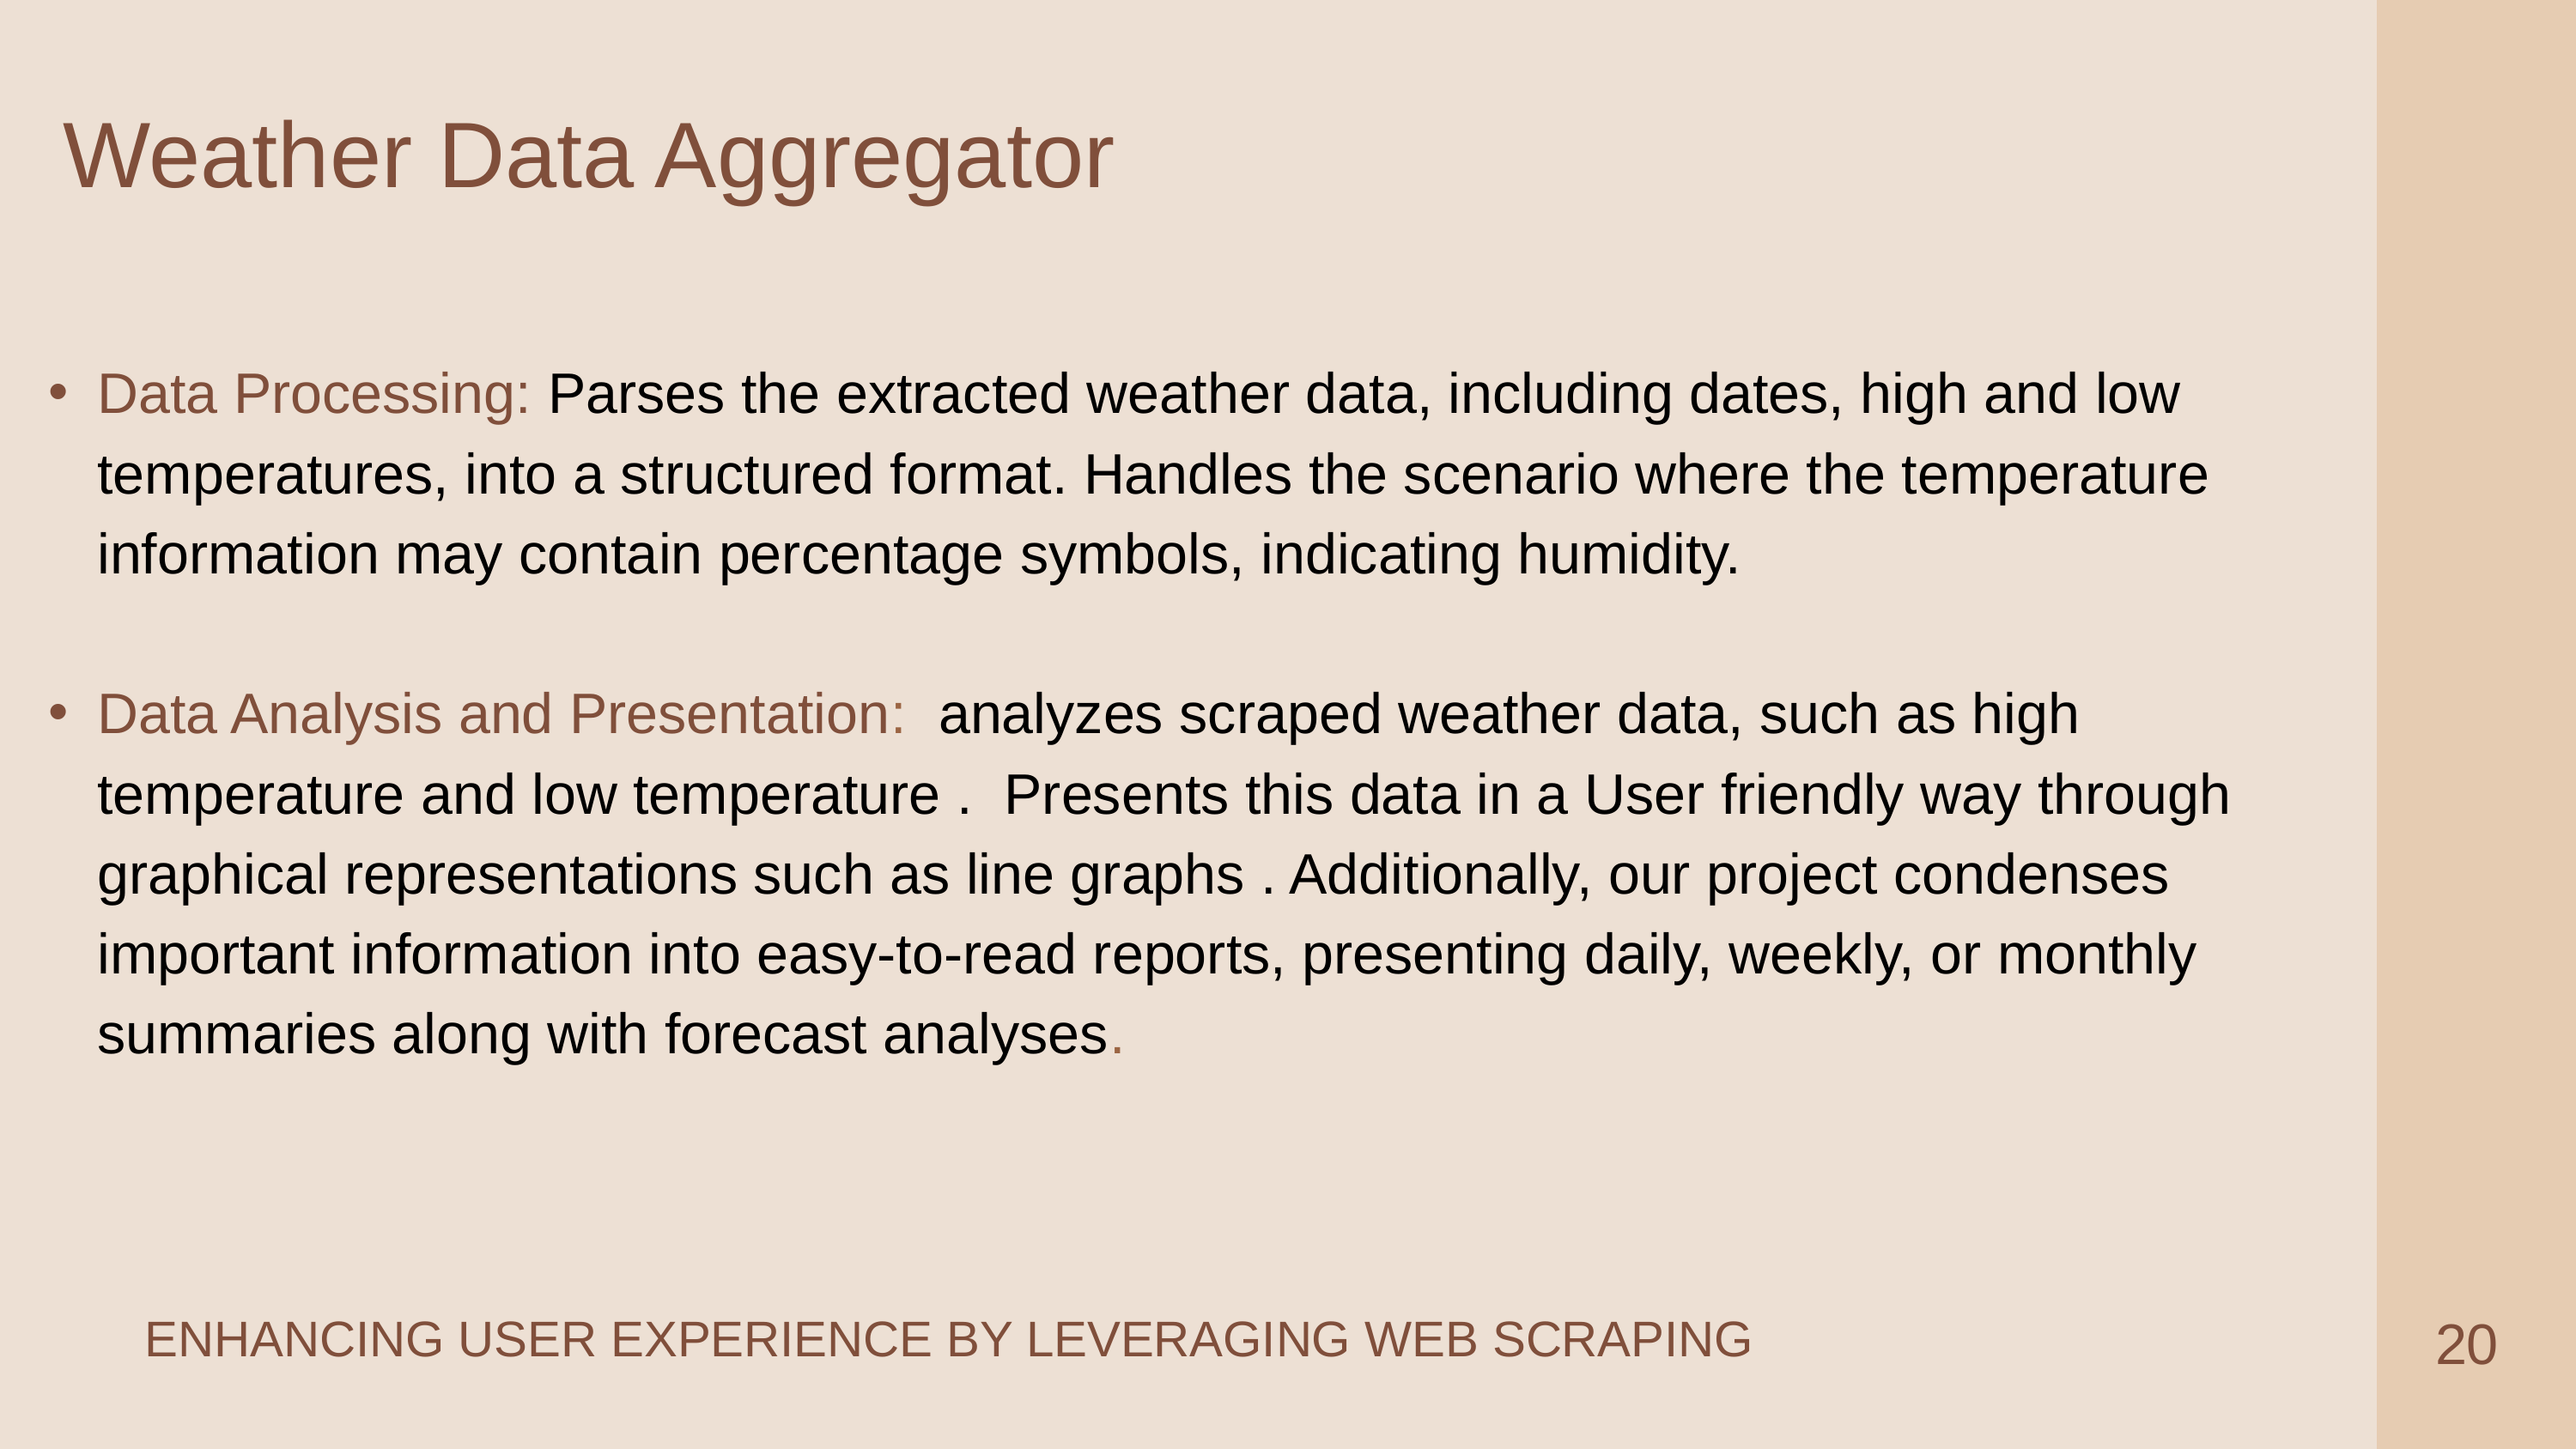

Weather Data Aggregator

Data Processing: Parses the extracted weather data, including dates, high and low temperatures, into a structured format. Handles the scenario where the temperature information may contain percentage symbols, indicating humidity.

Data Analysis and Presentation:  analyzes scraped weather data, such as high temperature and low temperature .  Presents this data in a User friendly way through graphical representations such as line graphs . Additionally, our project condenses important information into easy-to-read reports, presenting daily, weekly, or monthly summaries along with forecast analyses.

20
ENHANCING USER EXPERIENCE BY LEVERAGING WEB SCRAPING